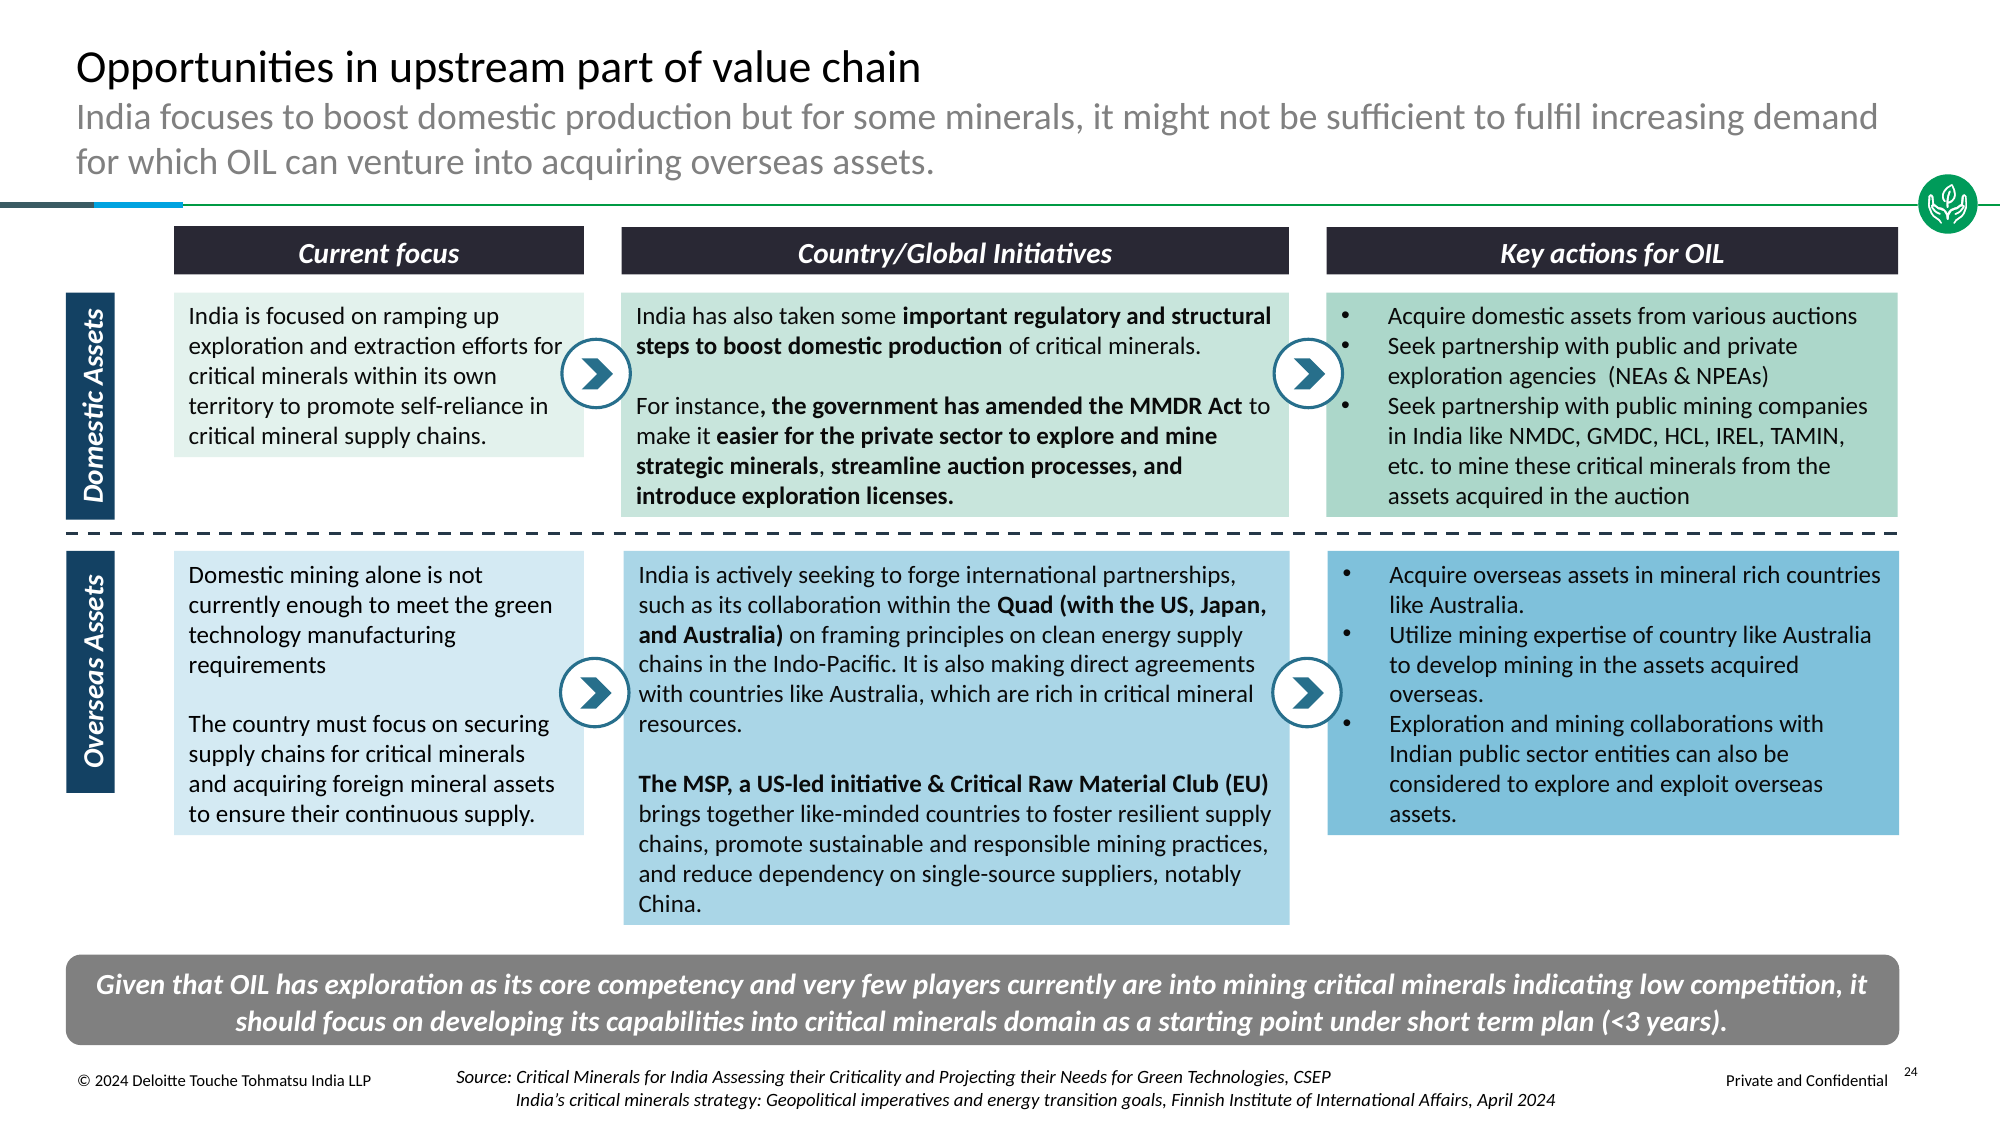

# Opportunities in upstream part of value chain
India focuses to boost domestic production but for some minerals, it might not be sufficient to fulfil increasing demand for which OIL can venture into acquiring overseas assets.
Current focus
Country/Global Initiatives
Key actions for OIL
India is focused on ramping up exploration and extraction efforts for critical minerals within its own territory to promote self-reliance in critical mineral supply chains.
India has also taken some important regulatory and structural steps to boost domestic production of critical minerals.

For instance, the government has amended the MMDR Act to make it easier for the private sector to explore and mine strategic minerals, streamline auction processes, and introduce exploration licenses.
Acquire domestic assets from various auctions
Seek partnership with public and private exploration agencies  (NEAs & NPEAs)
Seek partnership with public mining companies in India like NMDC, GMDC, HCL, IREL, TAMIN, etc. to mine these critical minerals from the assets acquired in the auction

Domestic Assets
Domestic mining alone is not currently enough to meet the green technology manufacturing requirements

The country must focus on securing supply chains for critical minerals and acquiring foreign mineral assets to ensure their continuous supply.
India is actively seeking to forge international partnerships, such as its collaboration within the Quad (with the US, Japan, and Australia) on framing principles on clean energy supply chains in the Indo-Pacific. It is also making direct agreements with countries like Australia, which are rich in critical mineral resources.

The MSP, a US-led initiative & Critical Raw Material Club (EU) brings together like-minded countries to foster resilient supply chains, promote sustainable and responsible mining practices, and reduce dependency on single-source suppliers, notably China.
Acquire overseas assets in mineral rich countries like Australia.
Utilize mining expertise of country like Australia to develop mining in the assets acquired overseas.
Exploration and mining collaborations with Indian public sector entities can also be considered to explore and exploit overseas assets.
Overseas Assets

Given that OIL has exploration as its core competency and very few players currently are into mining critical minerals indicating low competition, it should focus on developing its capabilities into critical minerals domain as a starting point under short term plan (<3 years).
Source: Critical Minerals for India Assessing their Criticality and Projecting their Needs for Green Technologies, CSEP
              India’s critical minerals strategy: Geopolitical imperatives and energy transition goals, Finnish Institute of International Affairs, April 2024
 It has also established a public sector undertaking called Khanij Bidesh India Ltd. (KABIL) to secure a reliable supply of critical minerals from other countries. Further, the states of Karnataka and Rajasthan launched an Exploration Licence for critical and deep-seated minerals in 2024, with some other states following suit. The strategy also included the establishment of the National Mineral Exploration Trust (NMET) in 2015 and the setting of reduced royalty rates.